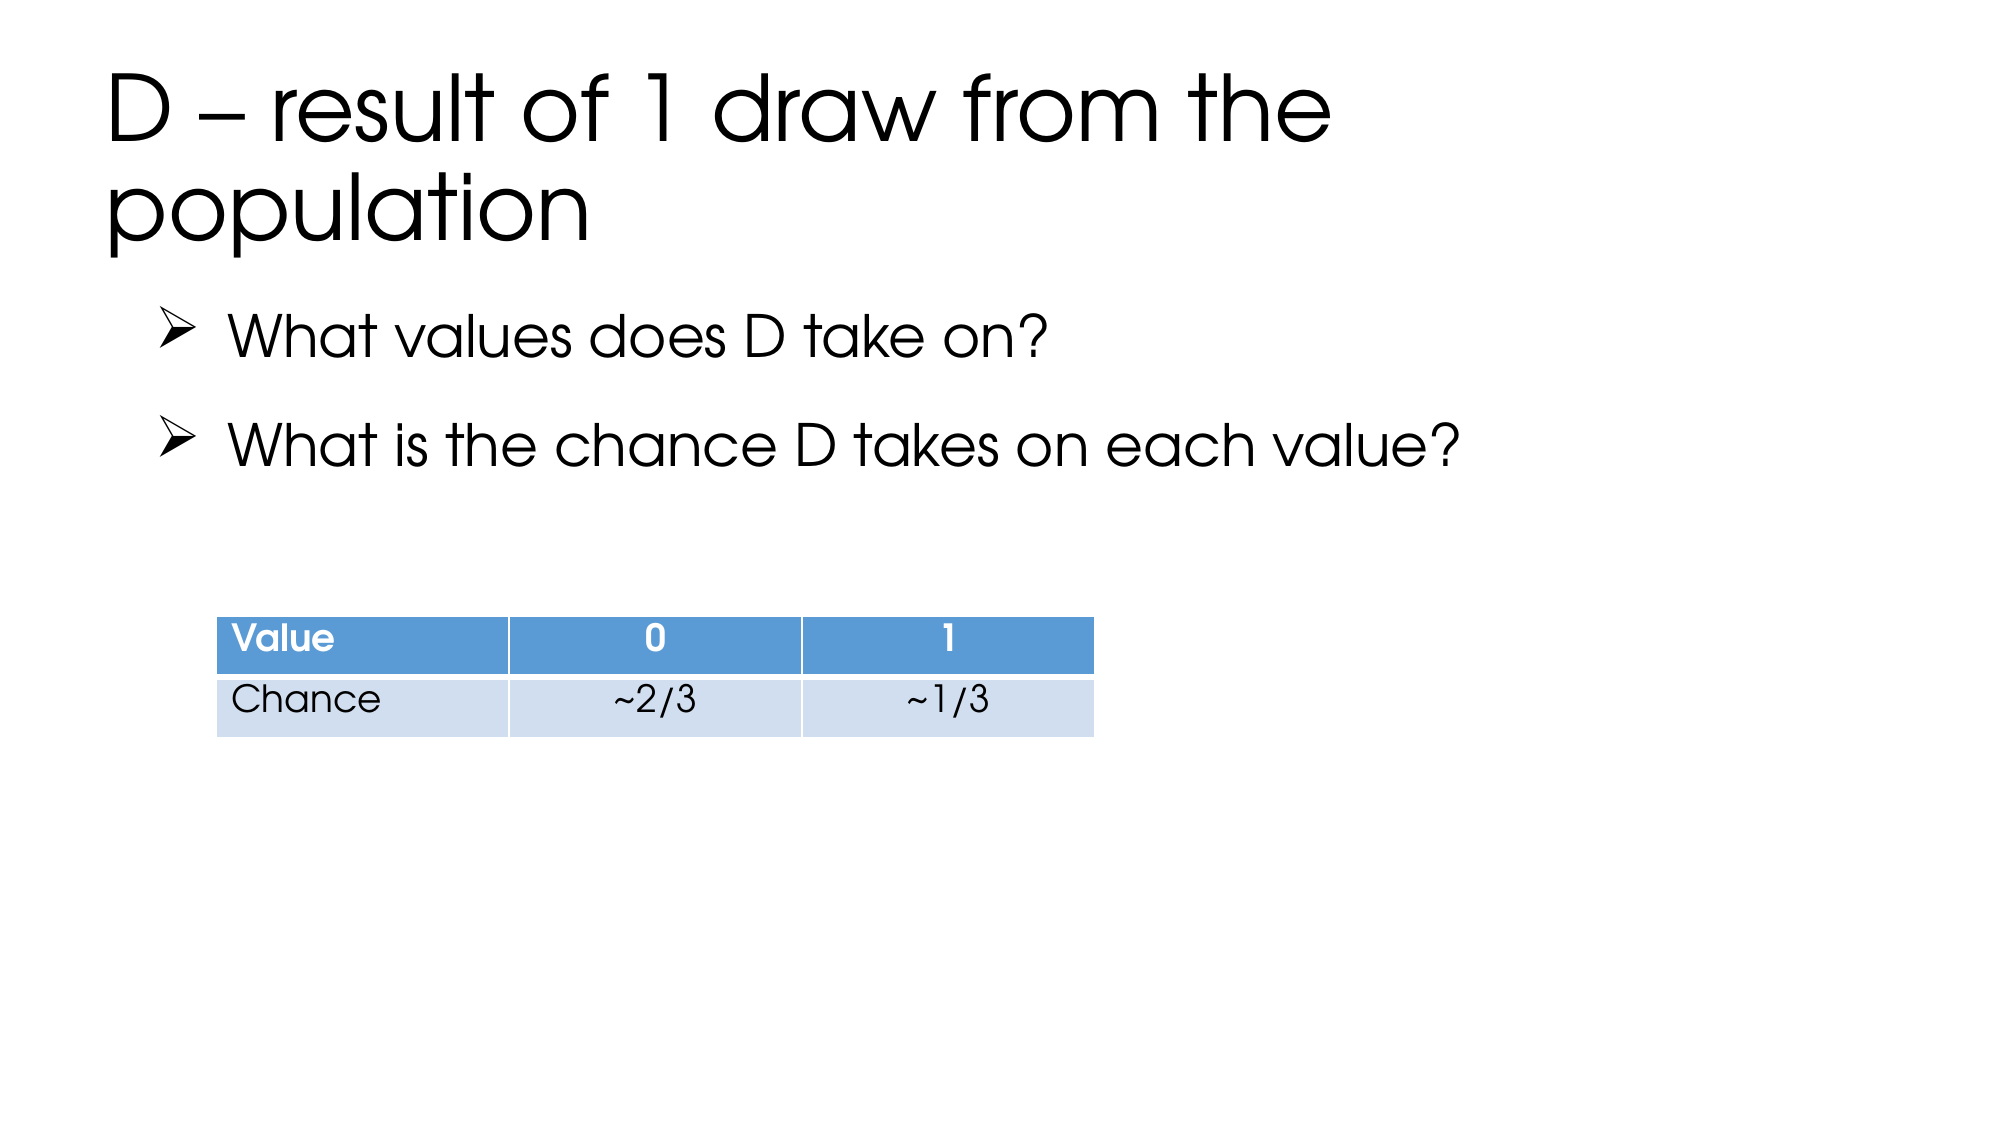

# D – result of 1 draw from the population
What values does D take on?
What is the chance D takes on each value?

| Value | 0 | 1 |
| --- | --- | --- |
| Chance | ~2/3 | ~1/3 |